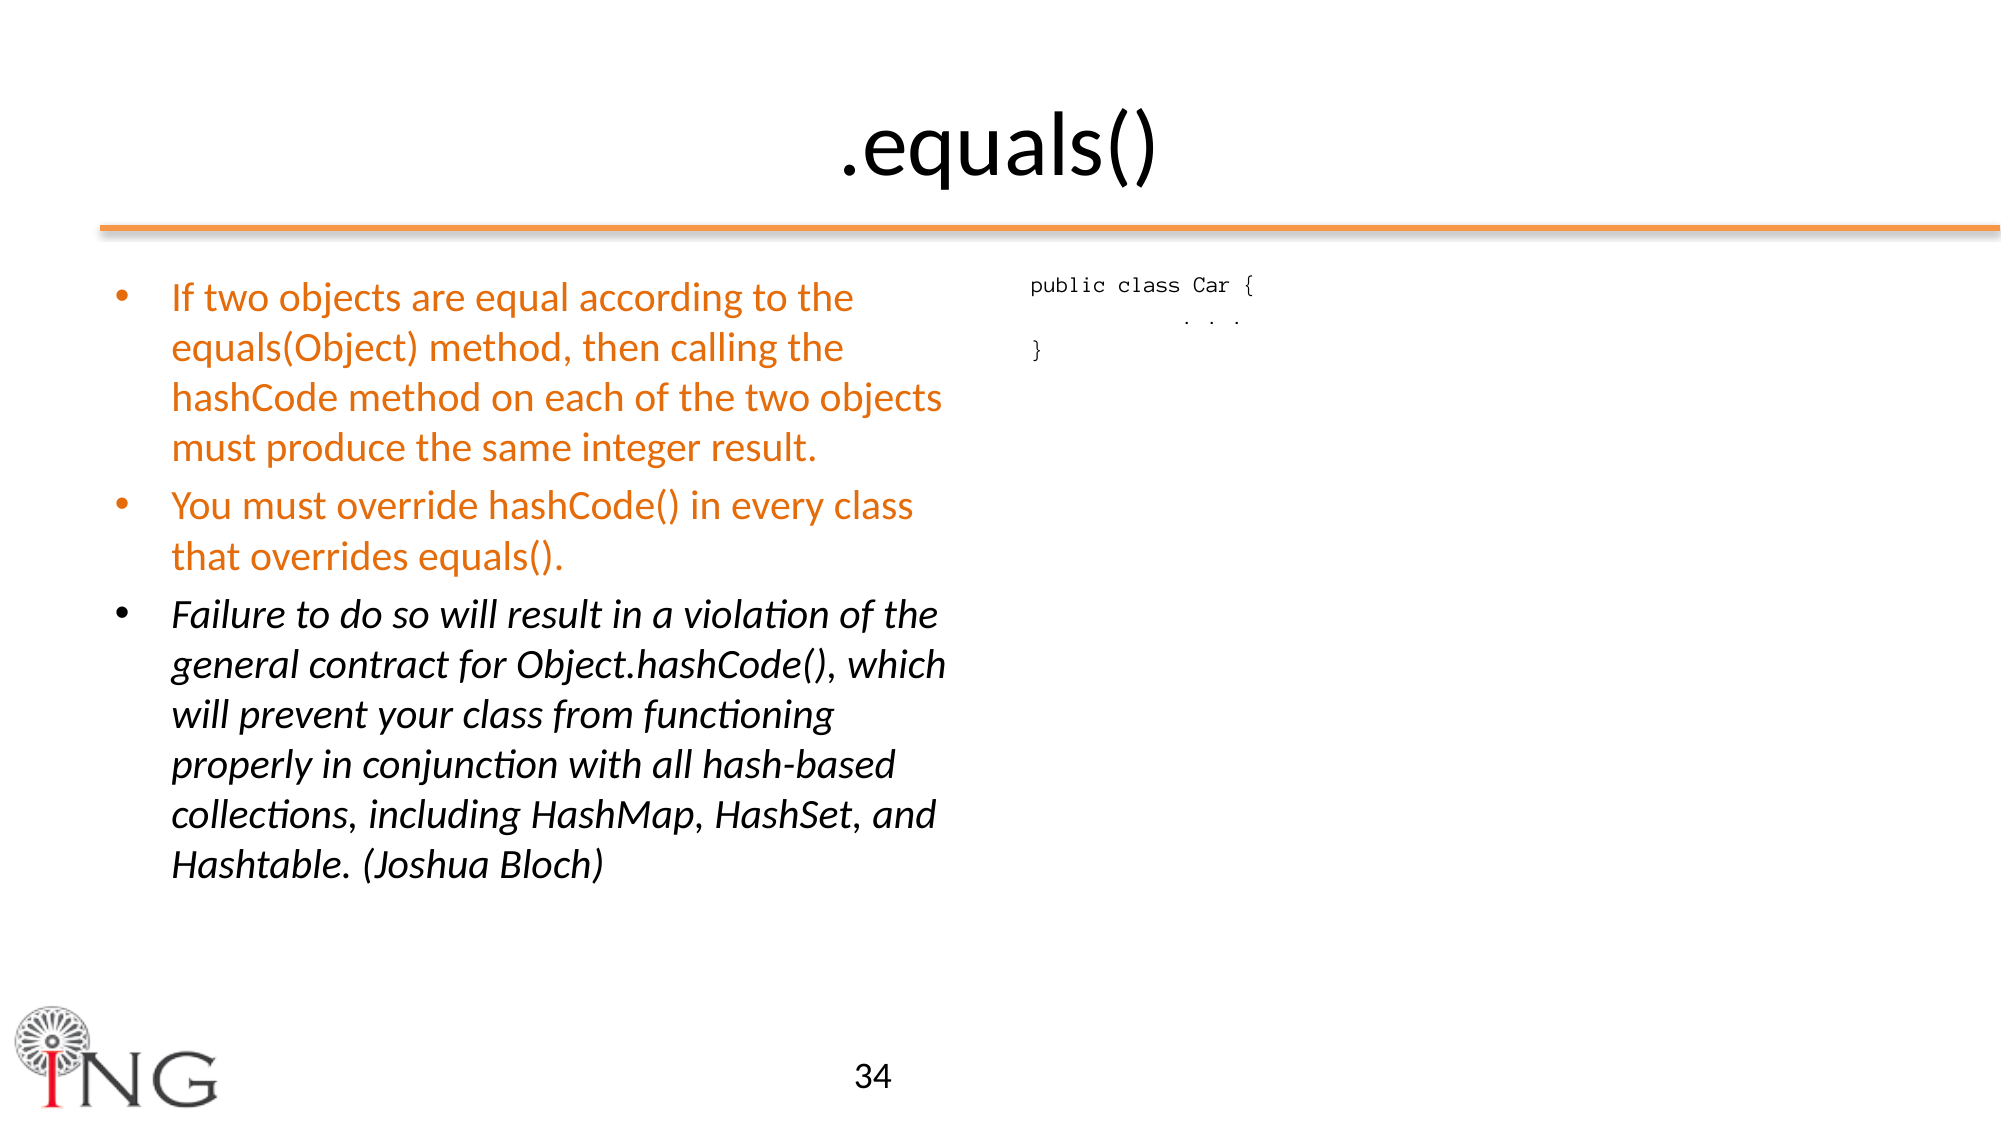

# .equals()
If two objects are equal according to the equals(Object) method, then calling the hashCode method on each of the two objects must produce the same integer result.
You must override hashCode() in every class that overrides equals().
Failure to do so will result in a violation of the general contract for Object.hashCode(), which will prevent your class from functioning properly in conjunction with all hash-based collections, including HashMap, HashSet, and Hashtable. (Joshua Bloch)

public class Car {
	. . .
}
34